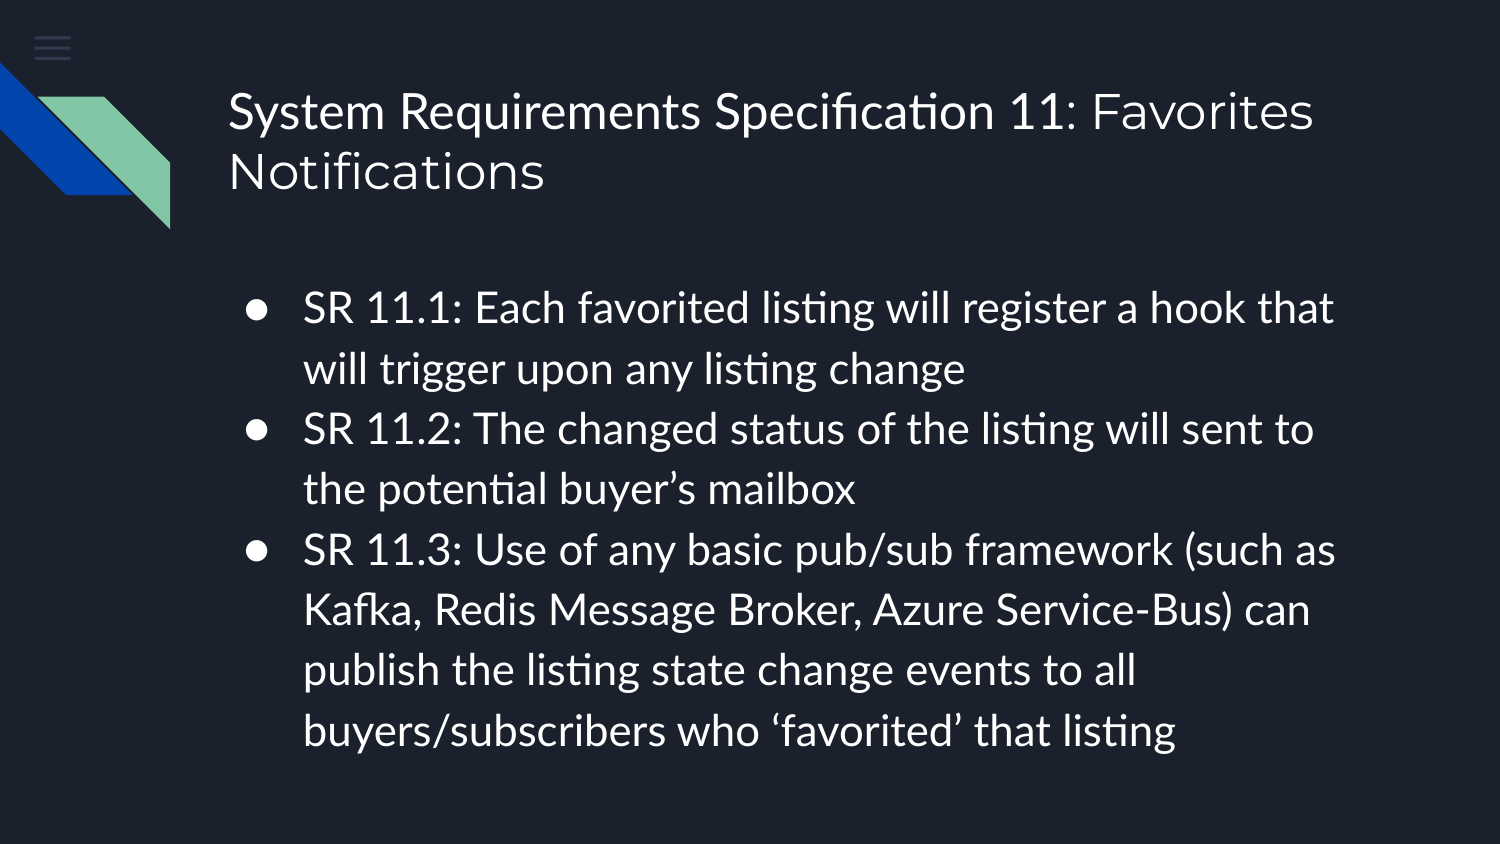

# System Requirements Specification 11: Favorites Notifications
SR 11.1: Each favorited listing will register a hook that will trigger upon any listing change
SR 11.2: The changed status of the listing will sent to the potential buyer’s mailbox
SR 11.3: Use of any basic pub/sub framework (such as Kafka, Redis Message Broker, Azure Service-Bus) can publish the listing state change events to all buyers/subscribers who ‘favorited’ that listing